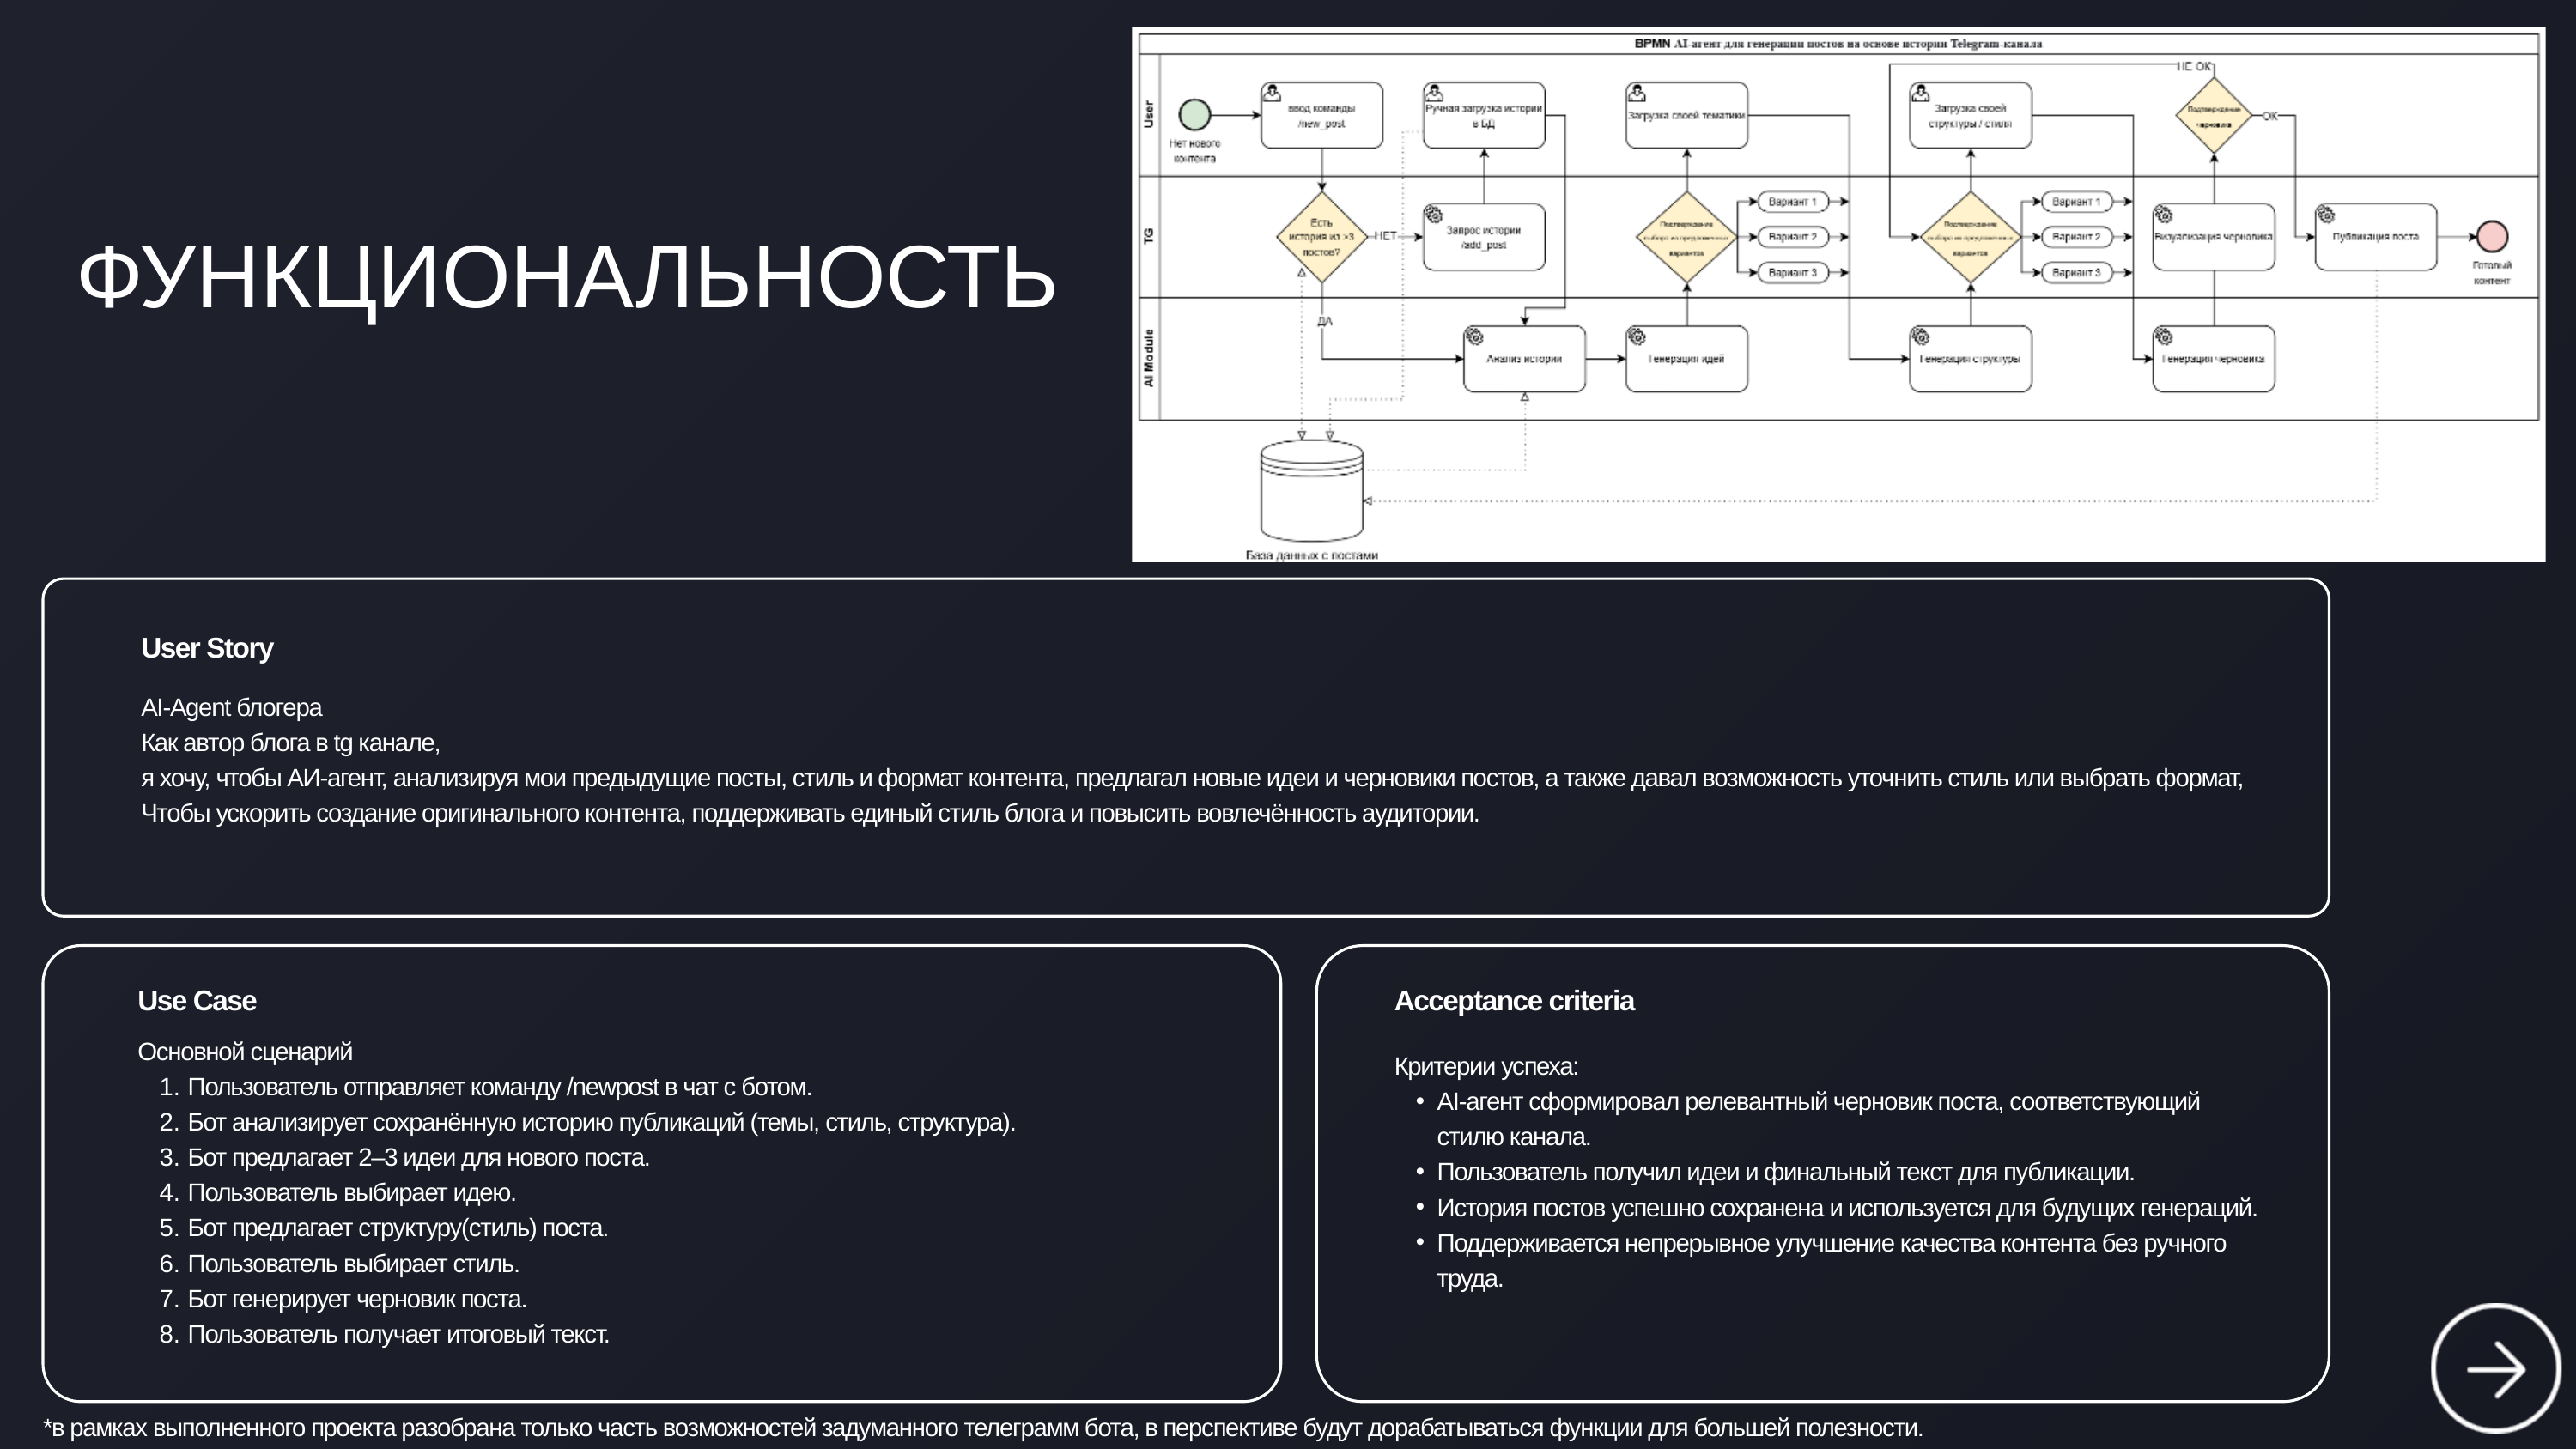

ФУНКЦИОНАЛЬНОСТЬ

User Story
AI-Agent блогера
Как автор блога в tg канале,
я хочу, чтобы АИ-агент, анализируя мои предыдущие посты, стиль и формат контента, предлагал новые идеи и черновики постов, а также давал возможность уточнить стиль или выбрать формат,
Чтобы ускорить создание оригинального контента, поддерживать единый стиль блога и повысить вовлечённость аудитории.

Use Case
Acceptance criteria
Основной сценарий
 Пользователь отправляет команду /newpost в чат с ботом.
 Бот анализирует сохранённую историю публикаций (темы, стиль, структура).
 Бот предлагает 2–3 идеи для нового поста.
 Пользователь выбирает идею.
 Бот предлагает структуру(стиль) поста.
 Пользователь выбирает стиль.
 Бот генерирует черновик поста.
 Пользователь получает итоговый текст.

Критерии успеха:
AI-агент сформировал релевантный черновик поста, соответствующий стилю канала.
Пользователь получил идеи и финальный текст для публикации.
История постов успешно сохранена и используется для будущих генераций.
Поддерживается непрерывное улучшение качества контента без ручного труда.

*в рамках выполненного проекта разобрана только часть возможностей задуманного телеграмм бота, в перспективе будут дорабатываться функции для большей полезности.